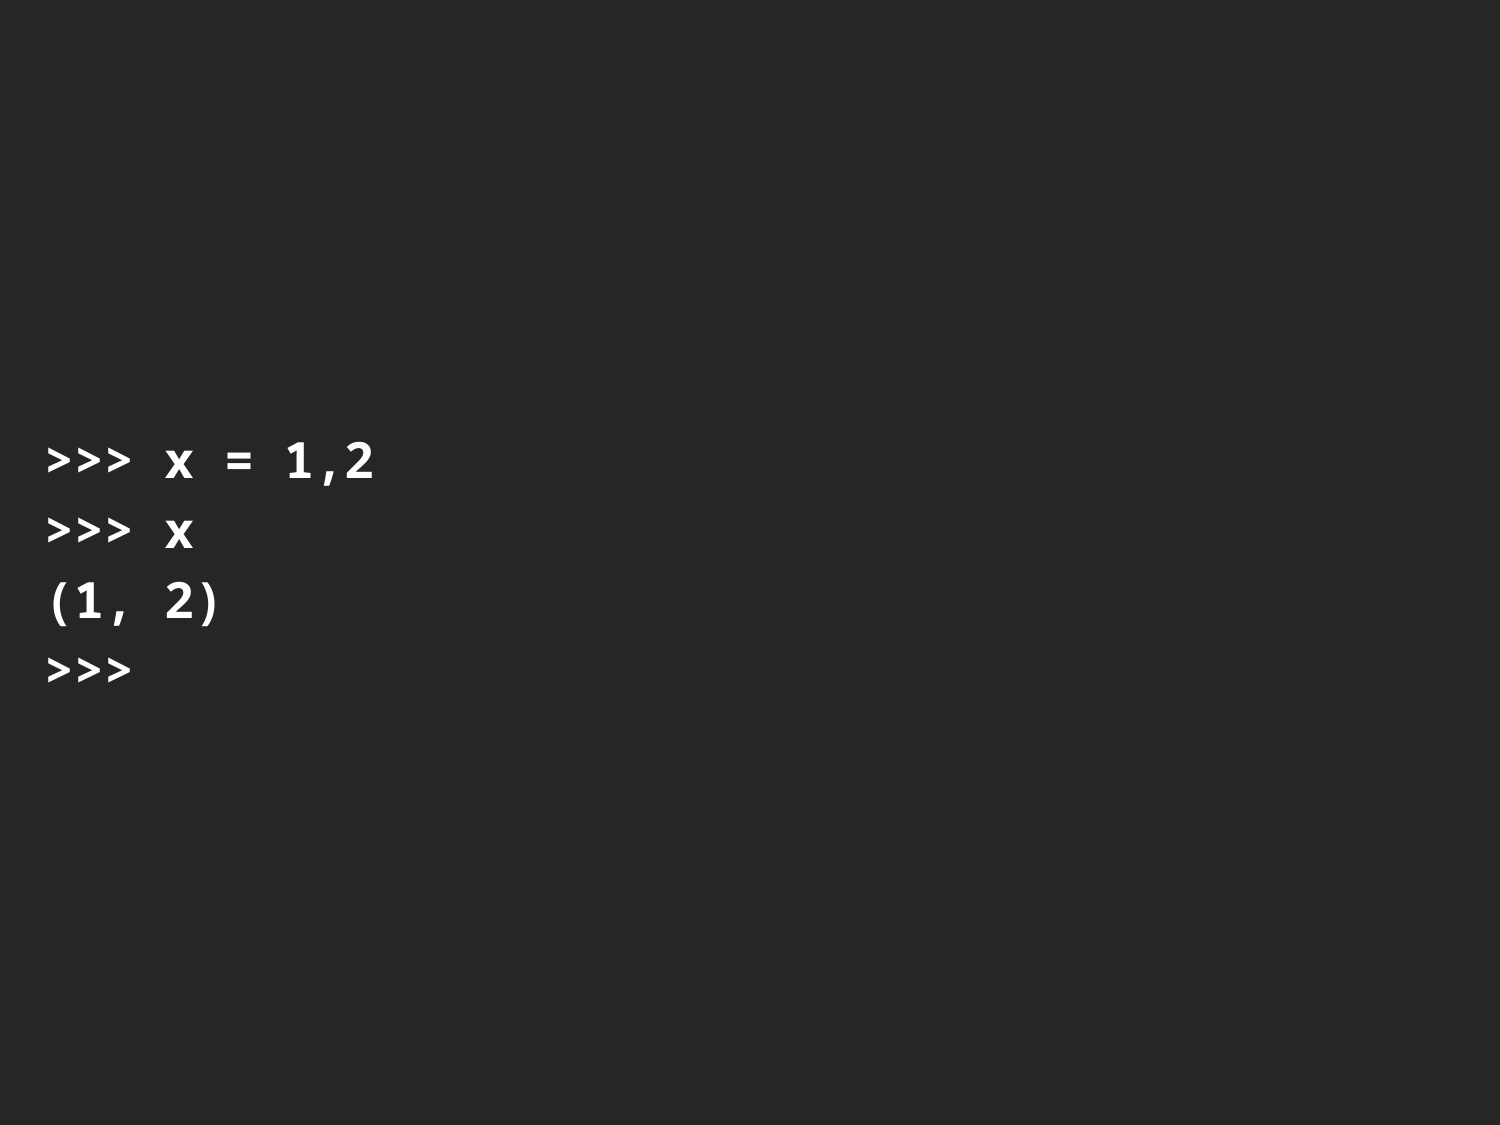

>>> x = 1,2
>>> x
(1, 2)
>>>